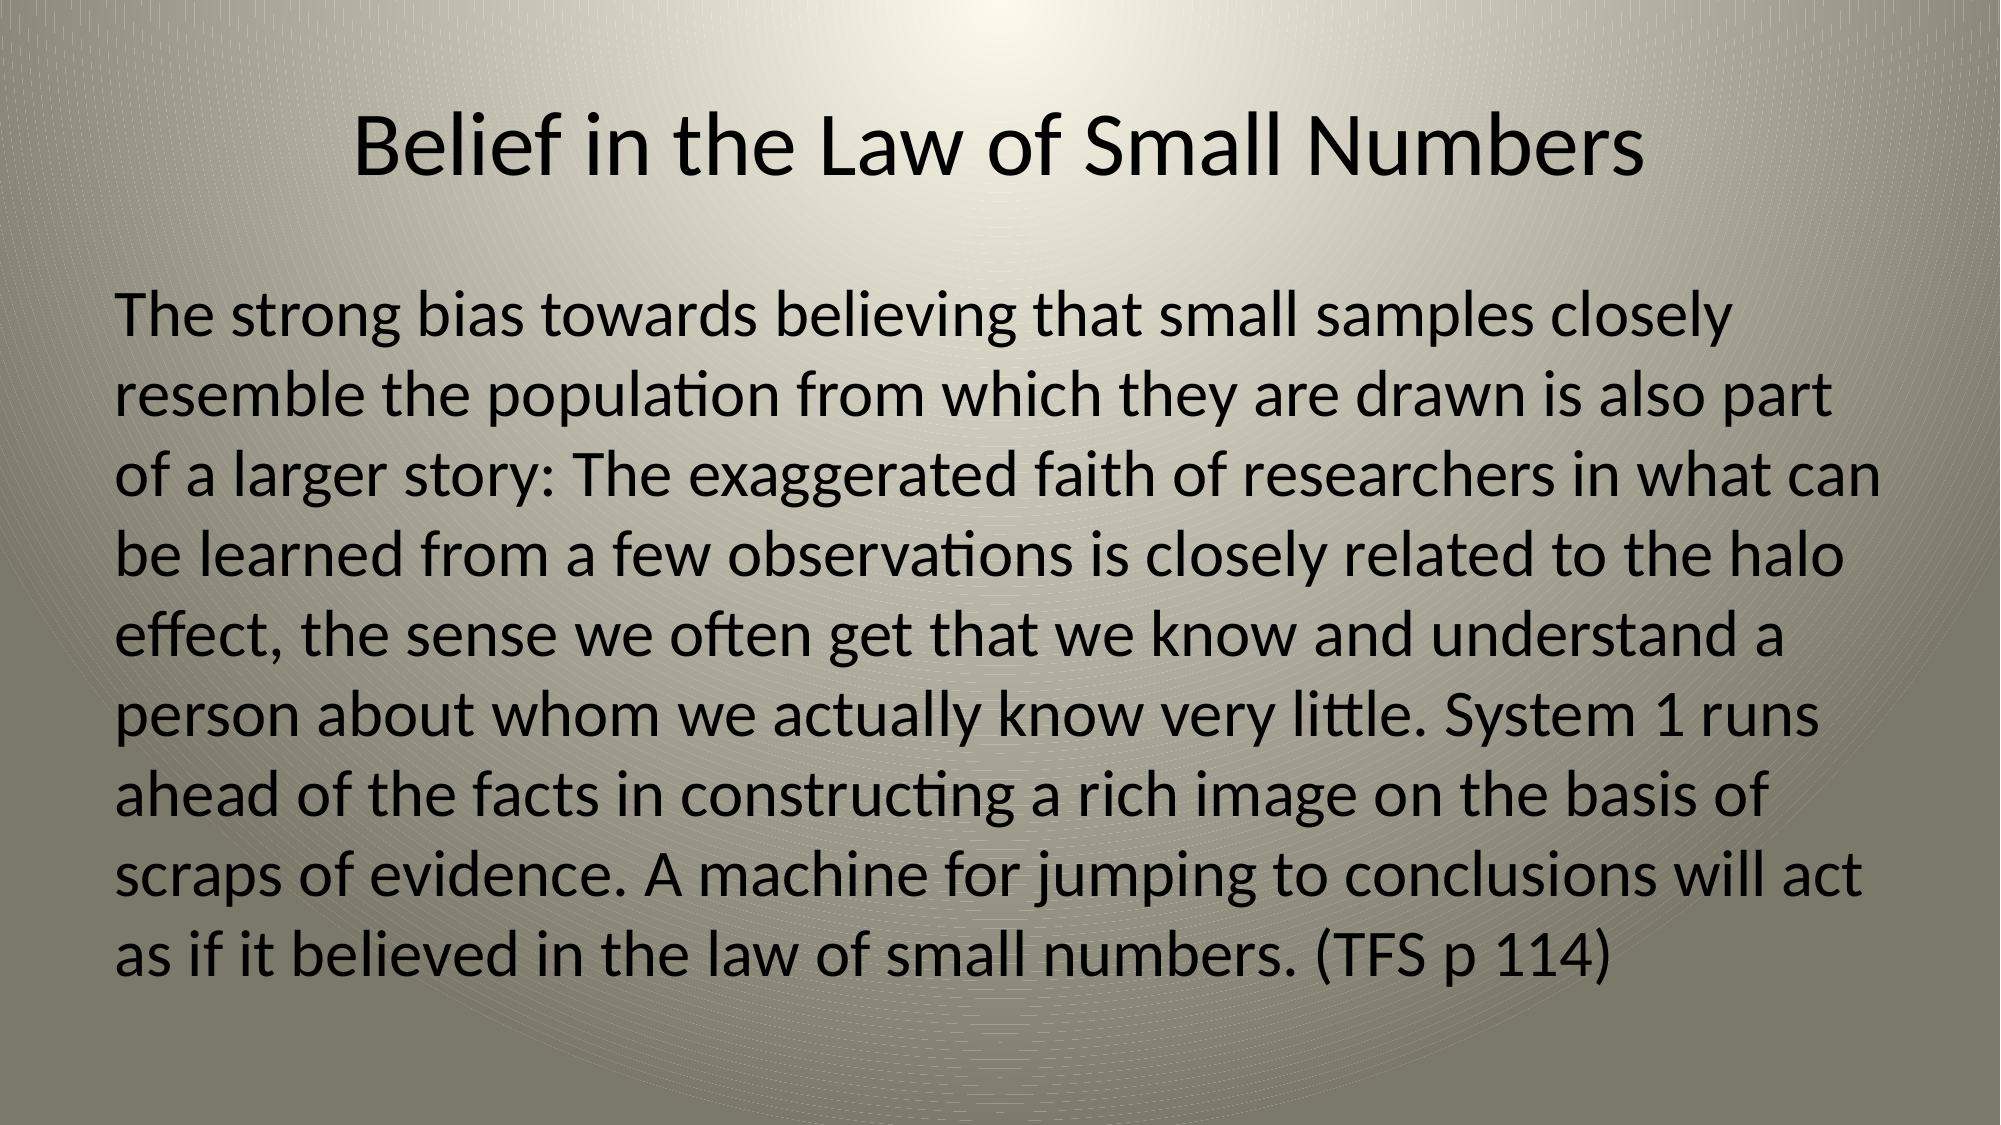

# Belief in the Law of Small Numbers
The strong bias towards believing that small samples closely resemble the population from which they are drawn is also part of a larger story: The exaggerated faith of researchers in what can be learned from a few observations is closely related to the halo effect, the sense we often get that we know and understand a person about whom we actually know very little. System 1 runs ahead of the facts in constructing a rich image on the basis of scraps of evidence. A machine for jumping to conclusions will act as if it believed in the law of small numbers. (TFS p 114)